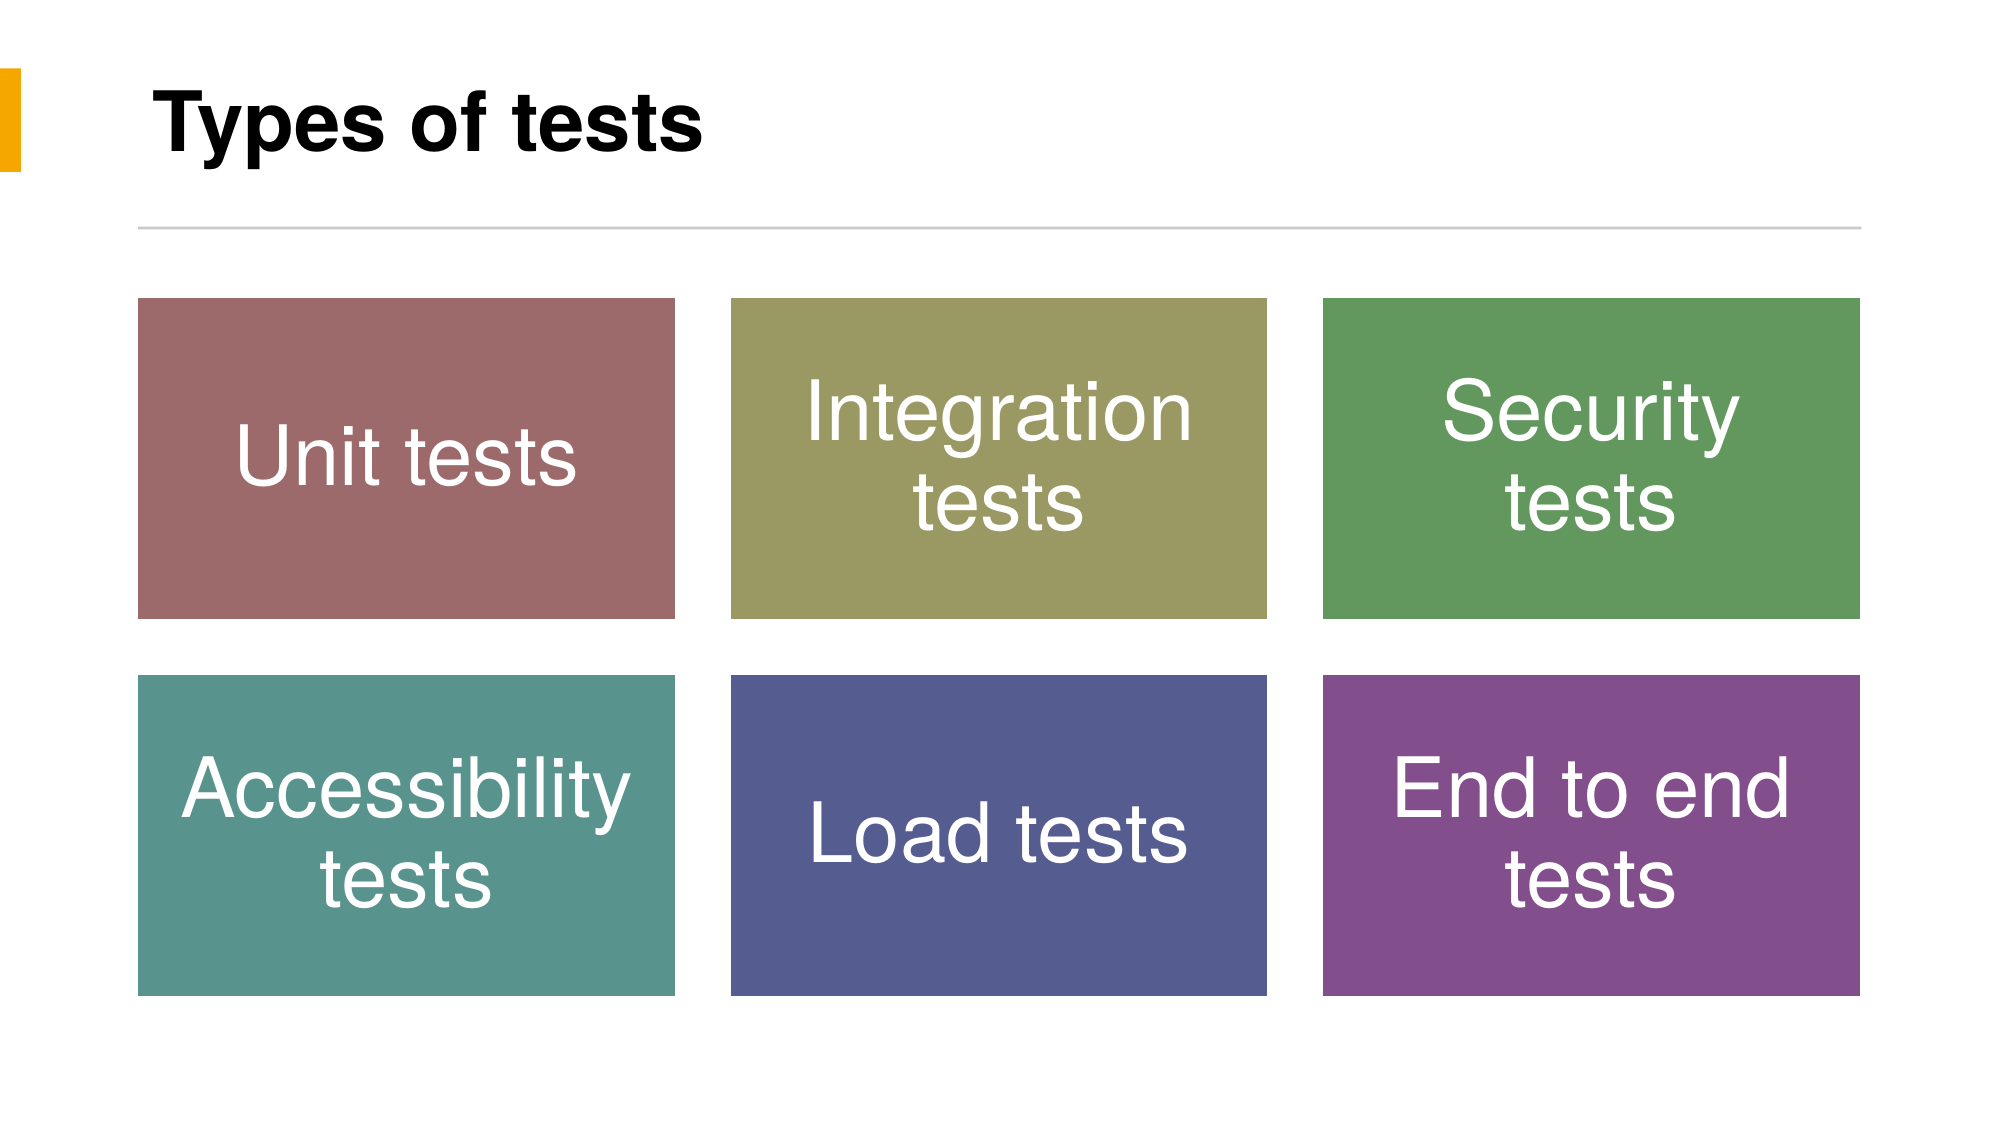

# Types of tests

Unit tests
Integration tests
Security tests
Accessibility tests
Load tests
End to end tests